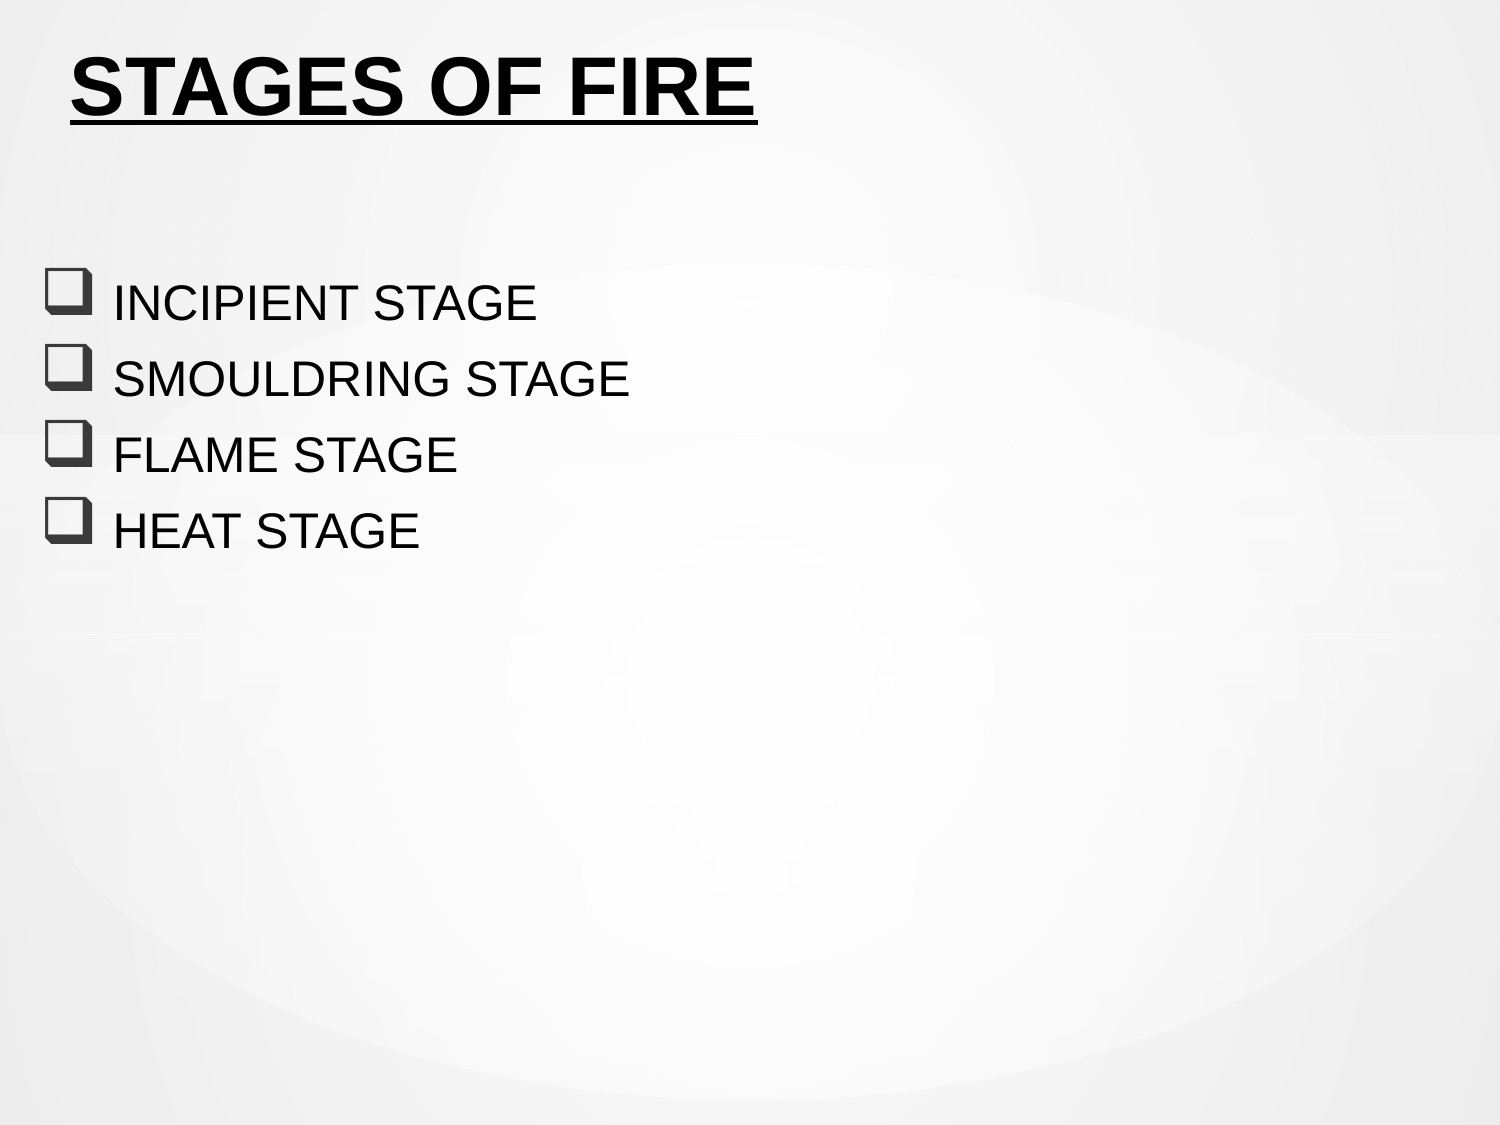

# STAGES OF FIRE
 INCIPIENT STAGE
 SMOULDRING STAGE
 FLAME STAGE
 HEAT STAGE